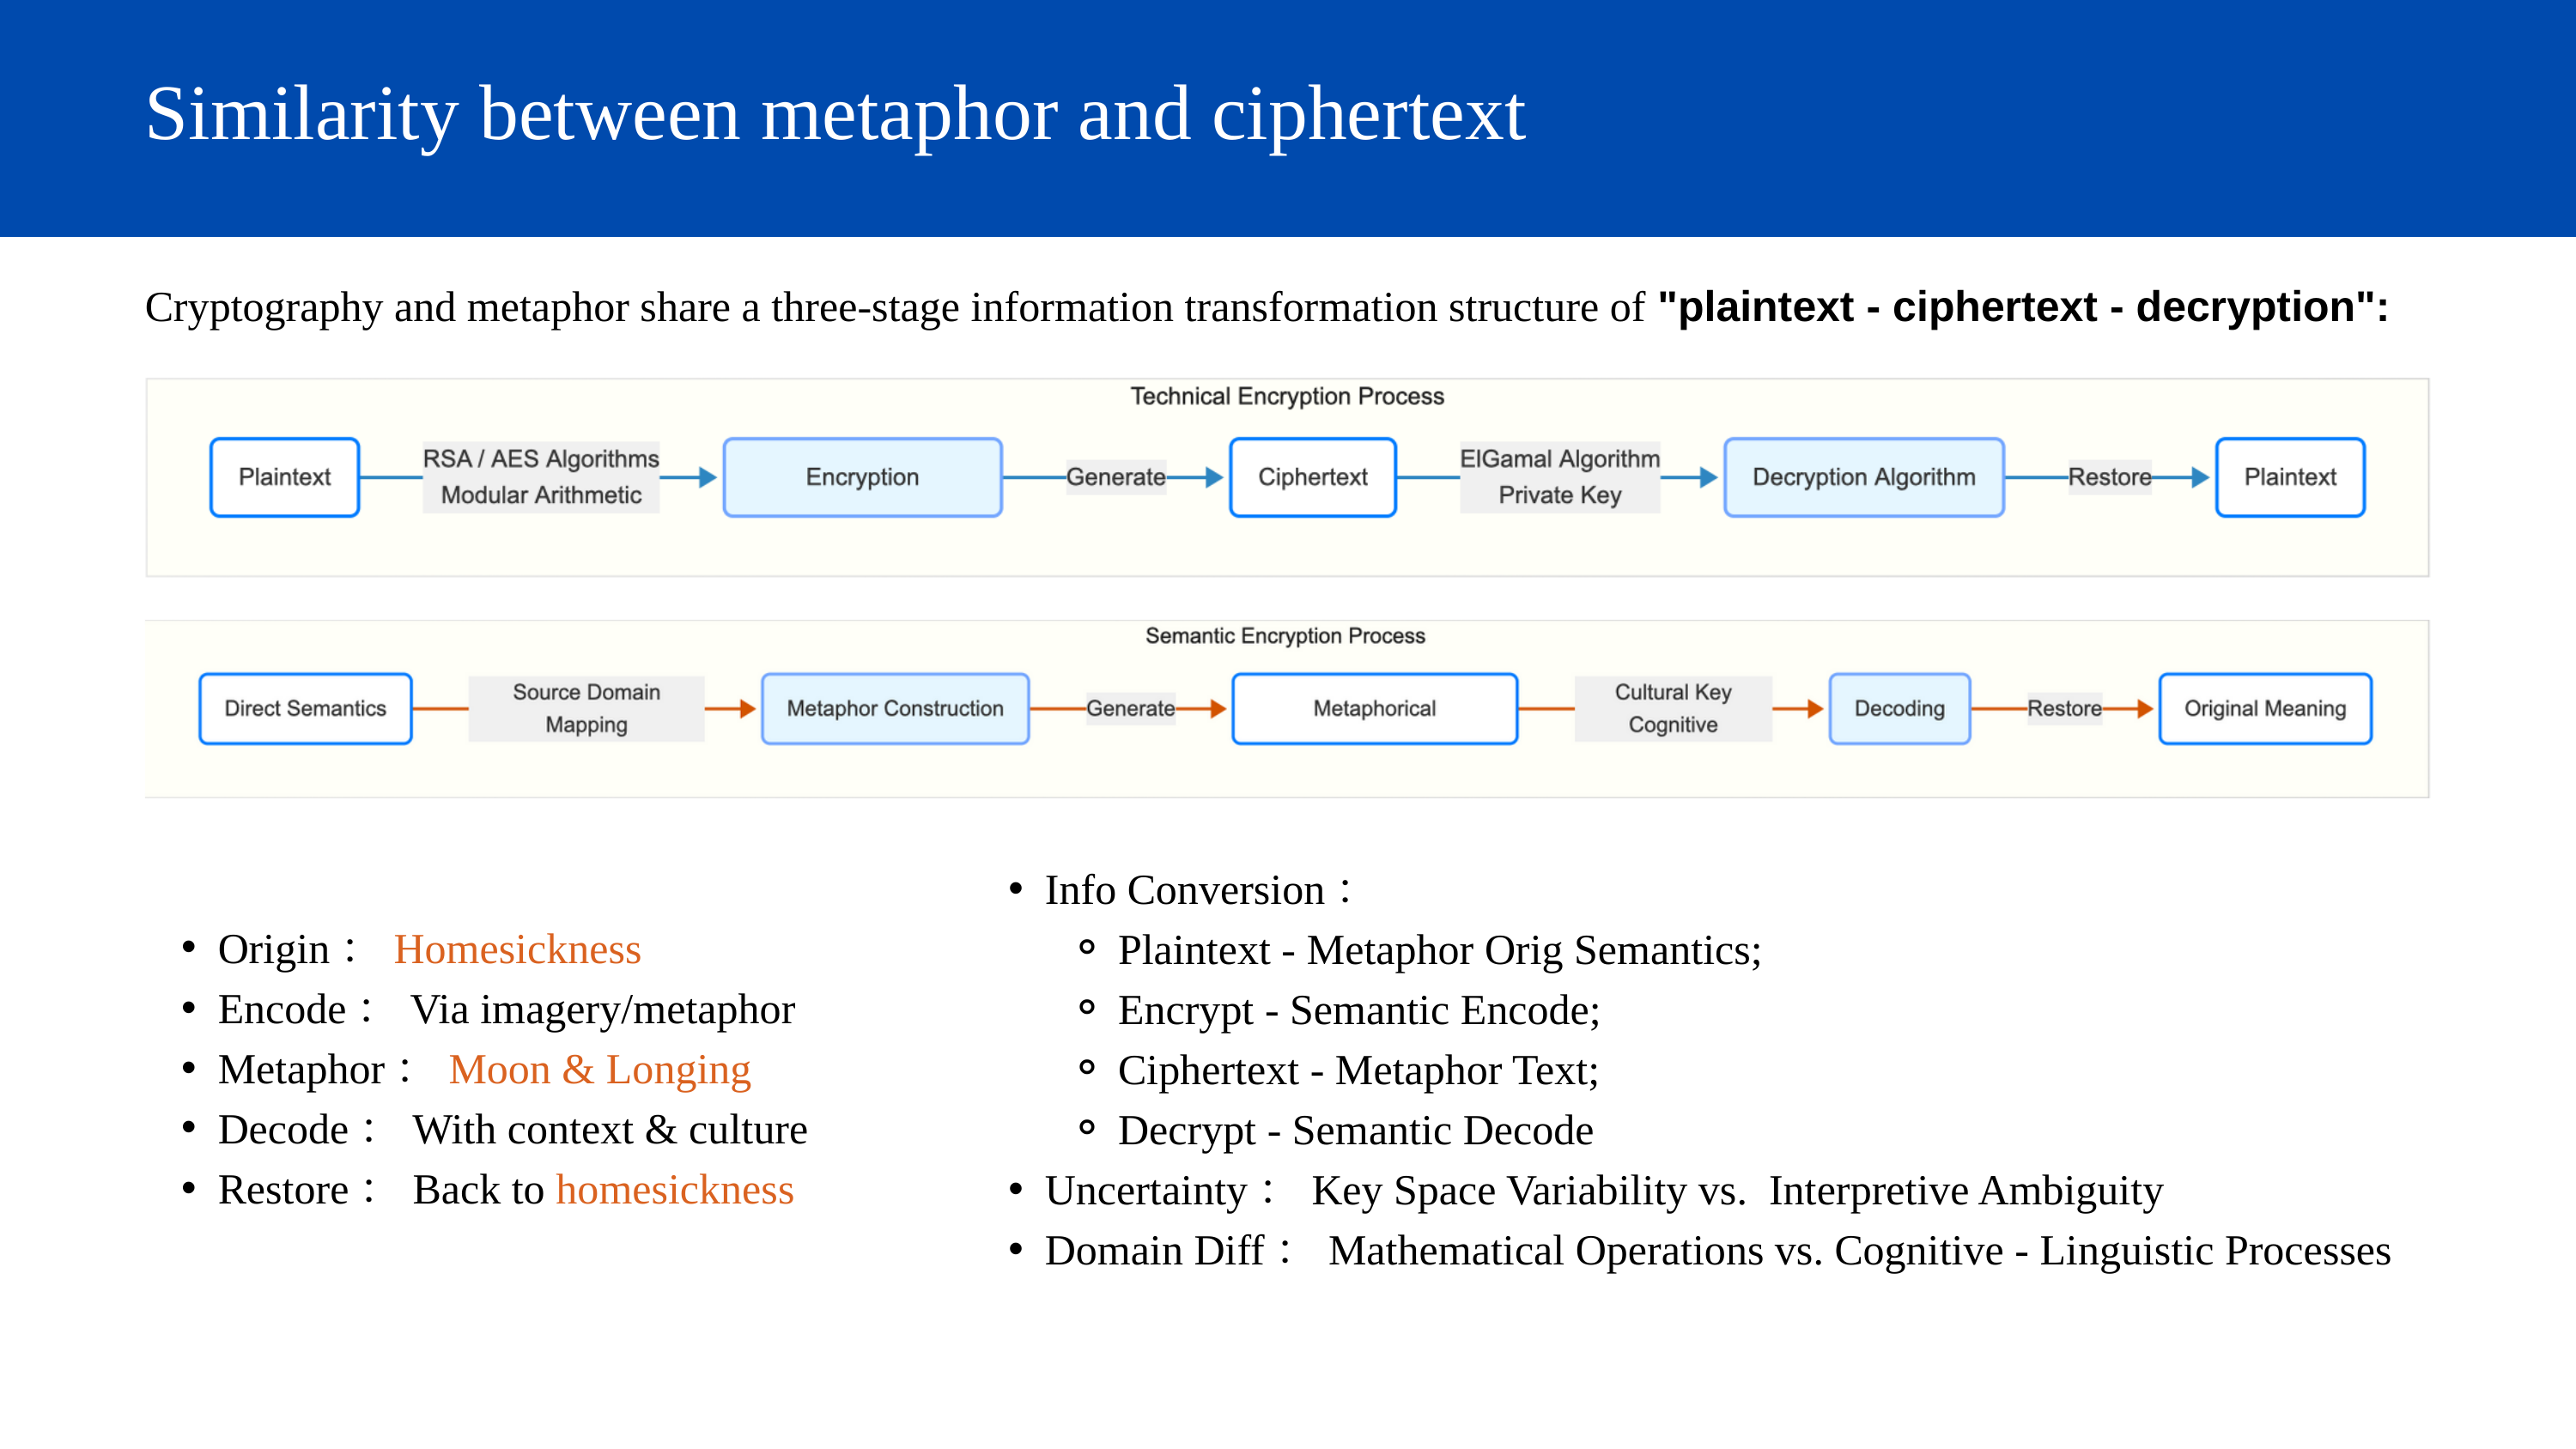

Similarity between metaphor and ciphertext
Cryptography and metaphor share a three-stage information transformation structure of "plaintext - ciphertext - decryption":

Info Conversion：
Plaintext - Metaphor Orig Semantics;
Encrypt - Semantic Encode;
Ciphertext - Metaphor Text;
Decrypt - Semantic Decode
Uncertainty：Key Space Variability vs.  Interpretive Ambiguity
Domain Diff：Mathematical Operations vs. Cognitive - Linguistic Processes
Origin：Homesickness
Encode：Via imagery/metaphor
Metaphor：Moon & Longing
Decode：With context & culture
Restore：Back to homesickness